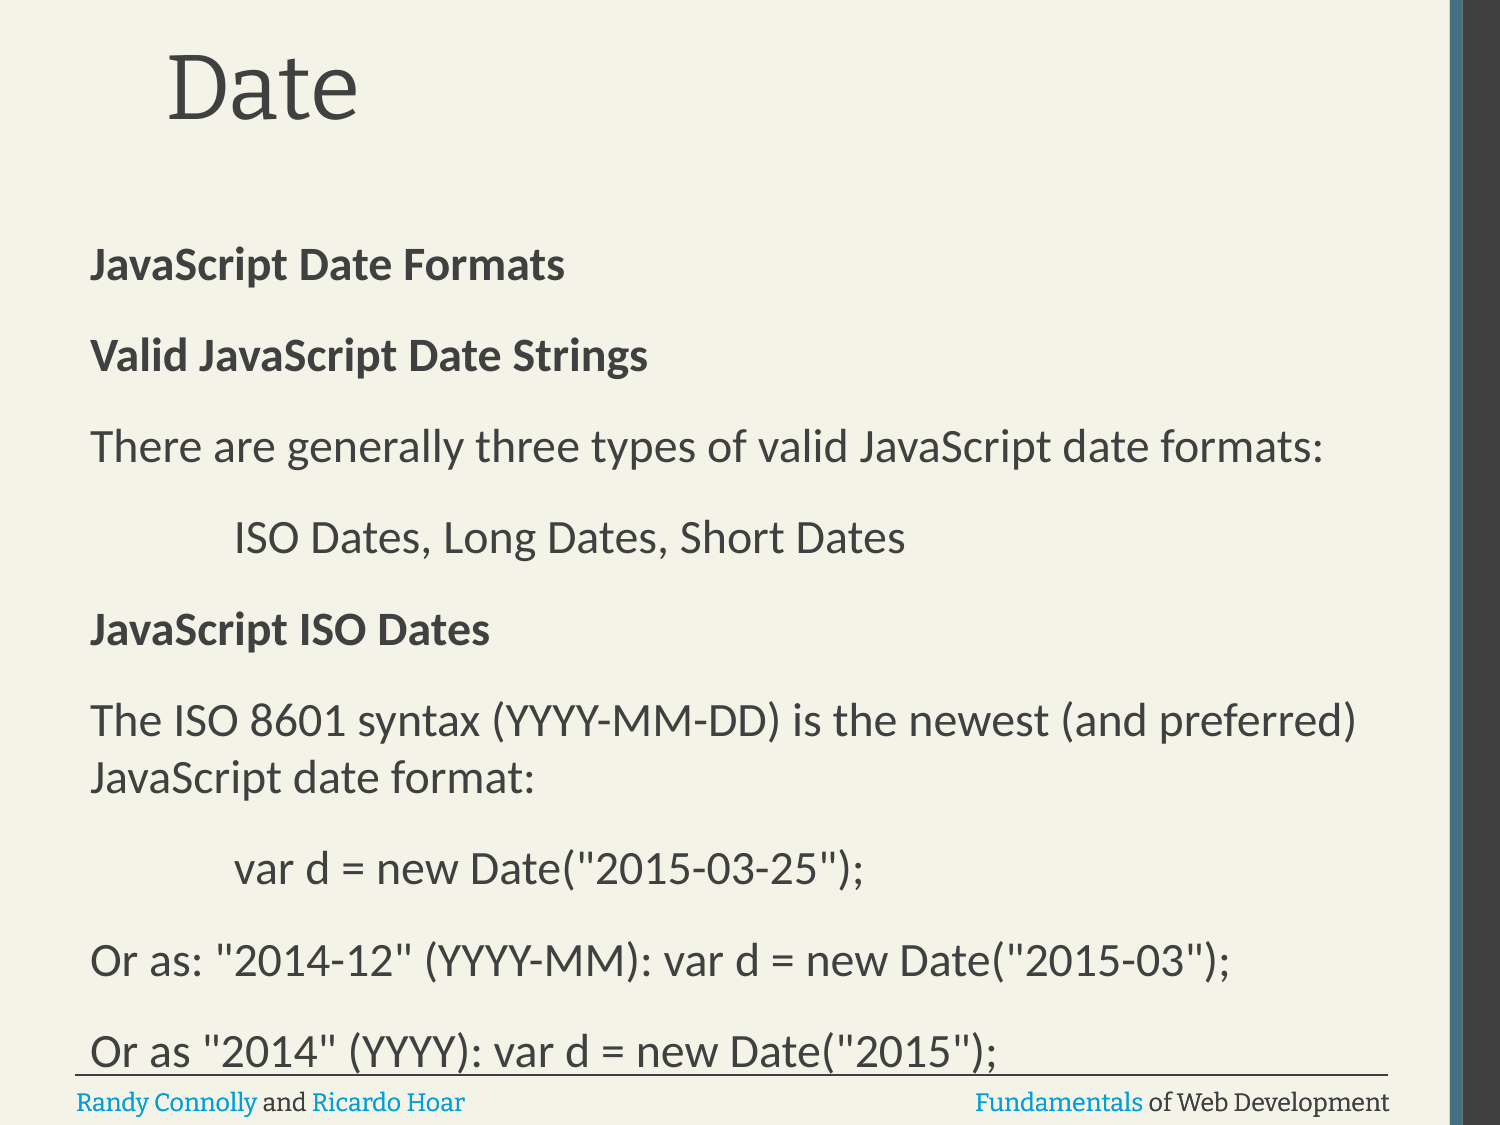

# Date

JavaScript Date Formats
Valid JavaScript Date Strings
There are generally three types of valid JavaScript date formats:
	ISO Dates, Long Dates, Short Dates
JavaScript ISO Dates
The ISO 8601 syntax (YYYY-MM-DD) is the newest (and preferred) JavaScript date format:
	var d = new Date("2015-03-25");
Or as: "2014-12" (YYYY-MM): var d = new Date("2015-03");
Or as "2014" (YYYY): var d = new Date("2015");